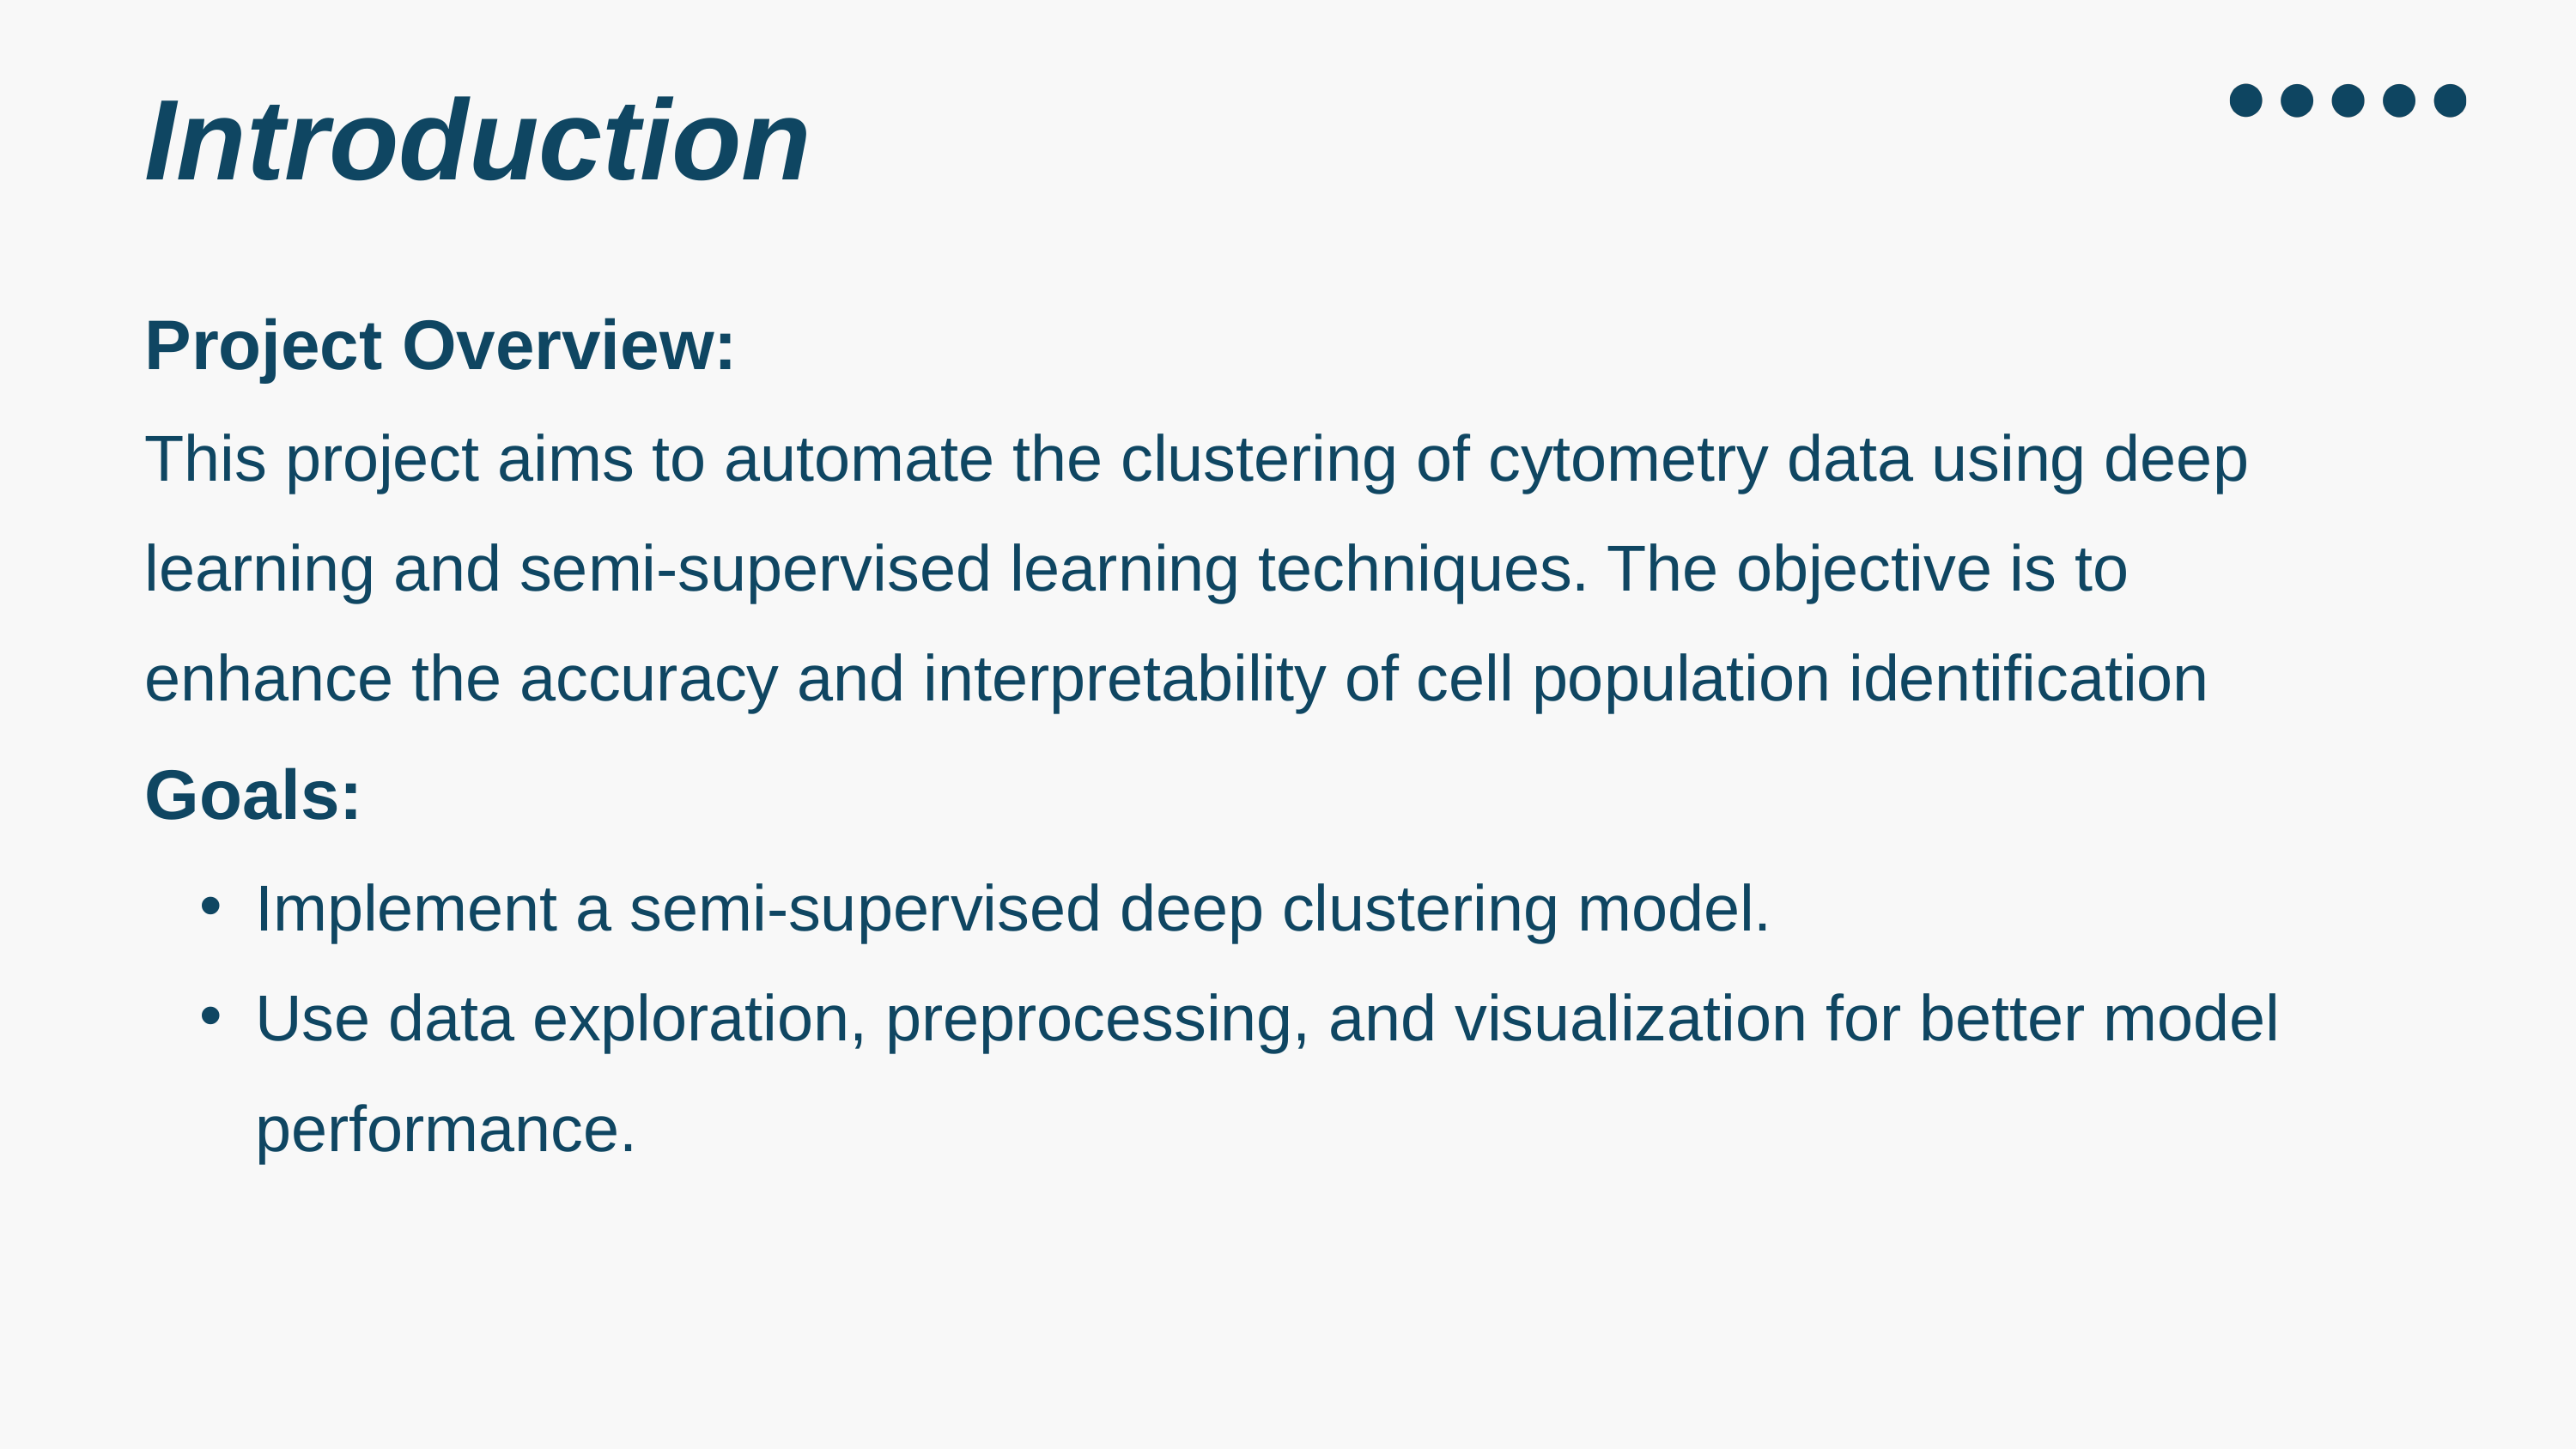

Introduction

Project Overview:
This project aims to automate the clustering of cytometry data using deep learning and semi-supervised learning techniques. The objective is to enhance the accuracy and interpretability of cell population identification
Goals:
Implement a semi-supervised deep clustering model.
Use data exploration, preprocessing, and visualization for better model performance.